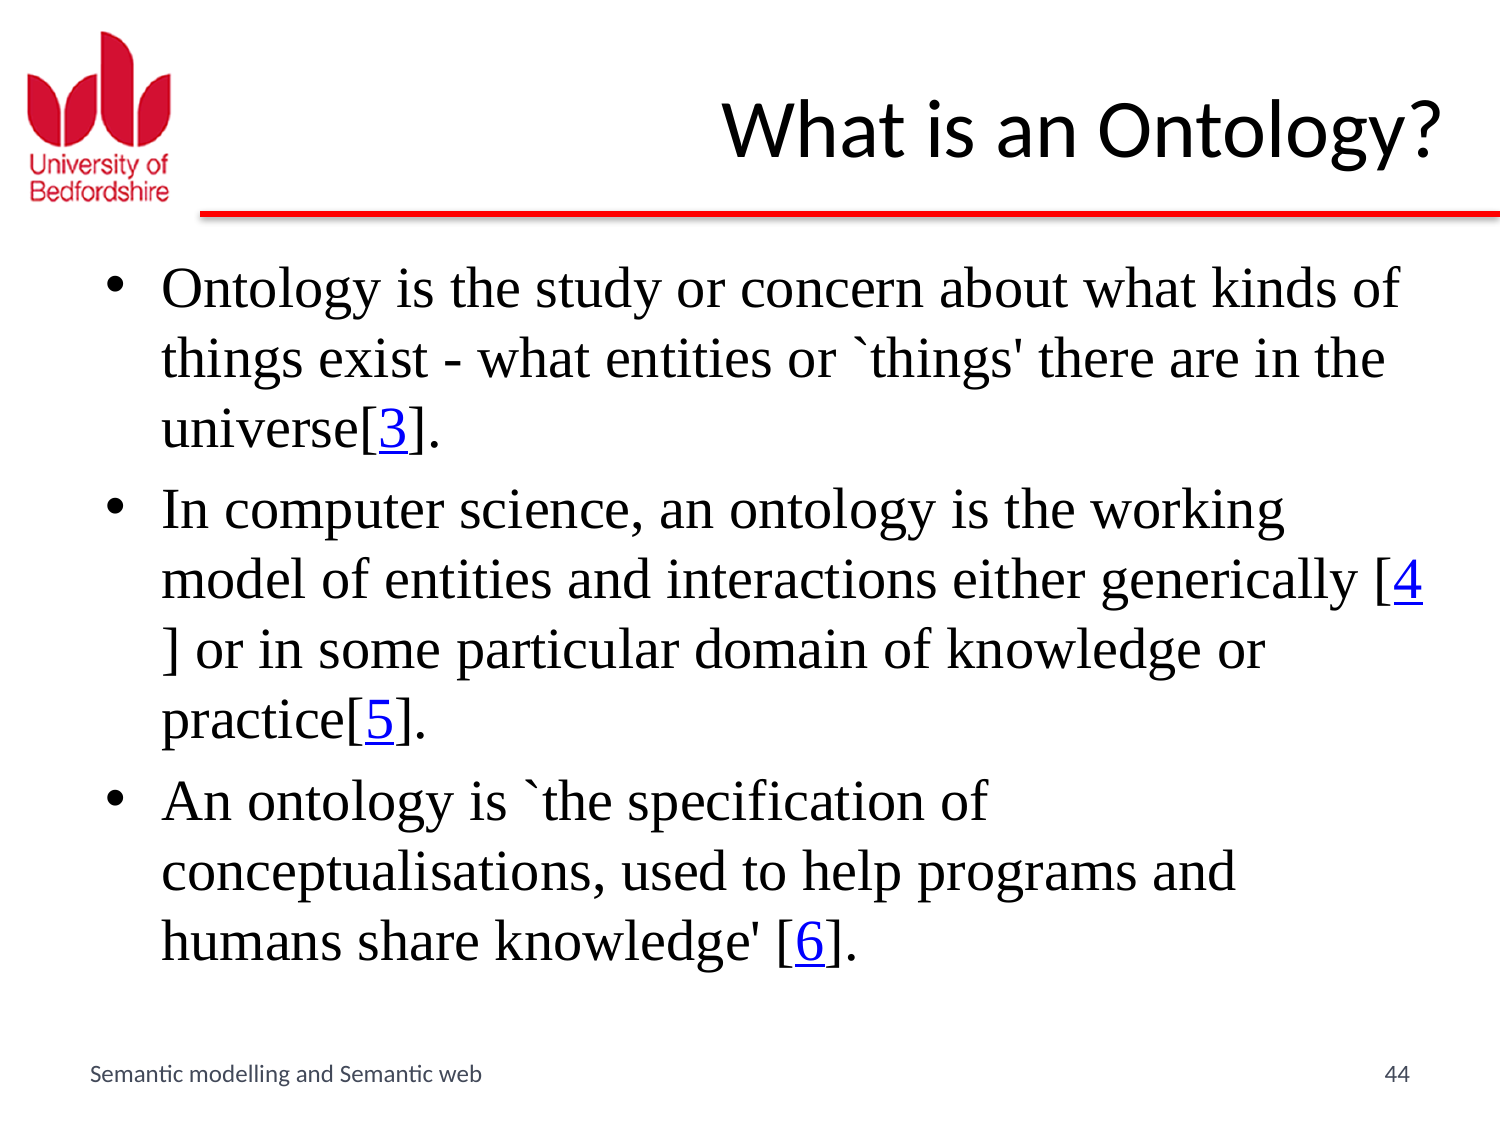

# What is an Ontology?
Ontology is the study or concern about what kinds of things exist - what entities or `things' there are in the universe[3].
In computer science, an ontology is the working model of entities and interactions either generically [4] or in some particular domain of knowledge or practice[5].
An ontology is `the specification of conceptualisations, used to help programs and humans share knowledge' [6].
Semantic modelling and Semantic web
44